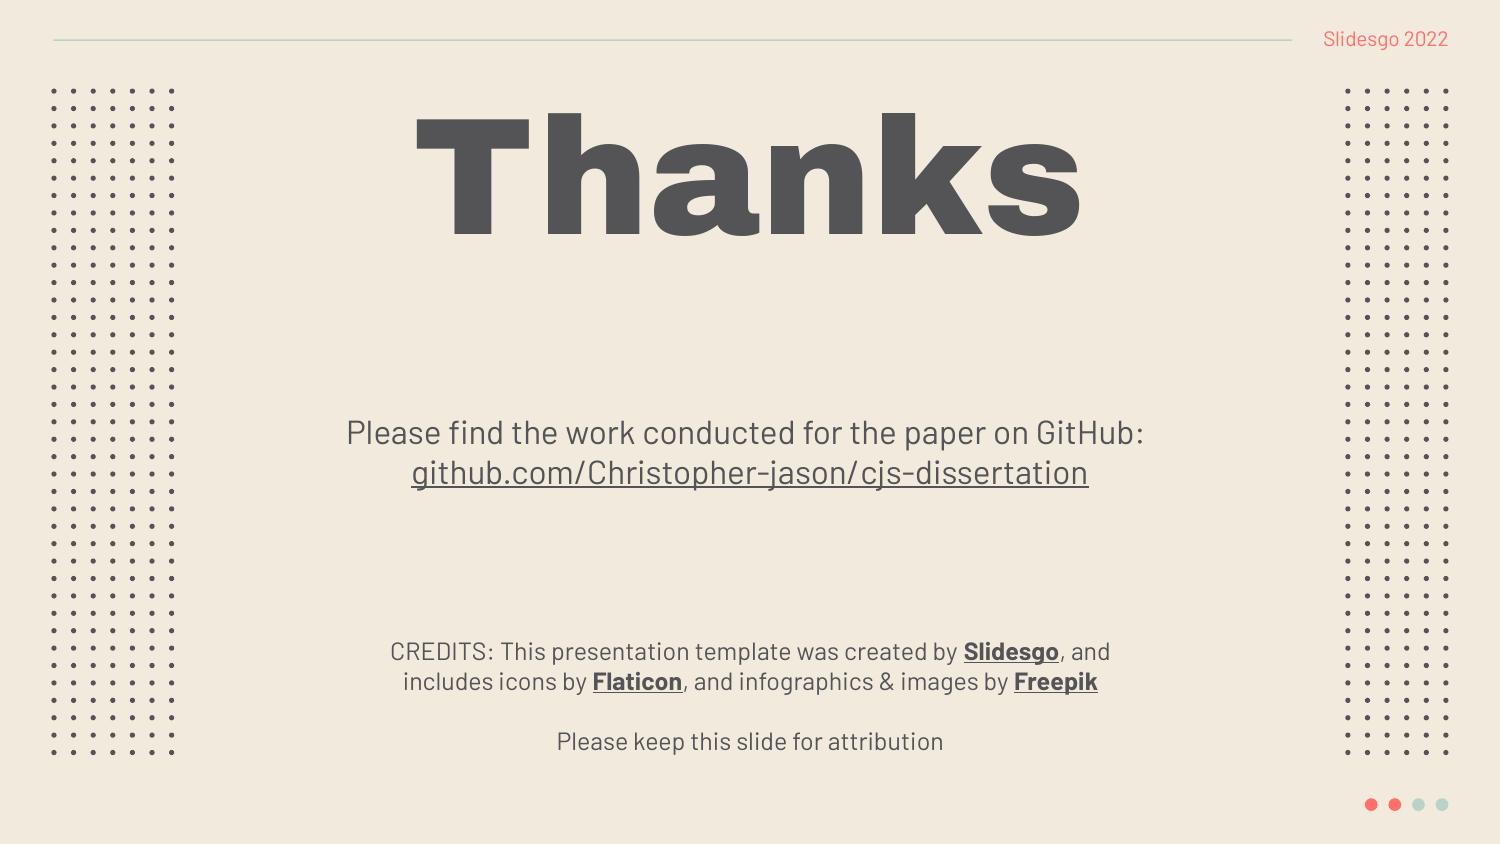

Slidesgo 2022
# Thanks
Please find the work conducted for the paper on GitHub: github.com/Christopher-jason/cjs-dissertation
Please keep this slide for attribution